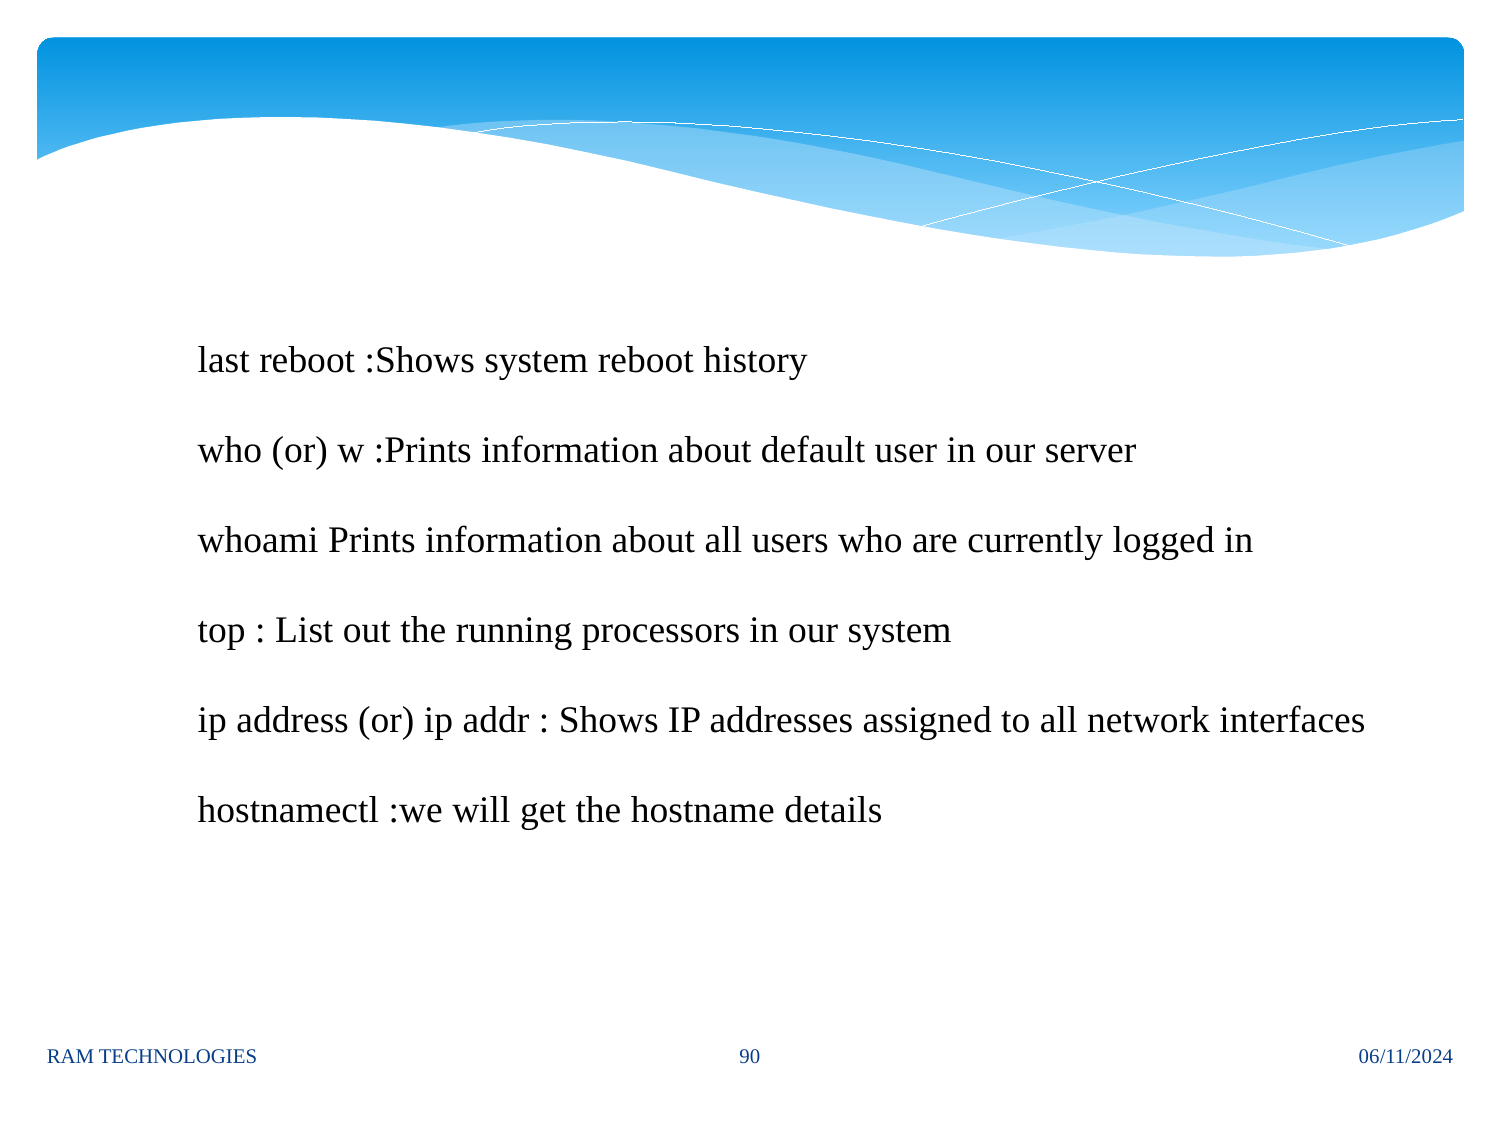

last reboot :Shows system reboot history

who (or) w :Prints information about default user in our server

whoami Prints information about all users who are currently logged in

top : List out the running processors in our system

ip address (or) ip addr : Shows IP addresses assigned to all network interfaces

hostnamectl :we will get the hostname details

90
RAM TECHNOLOGIES
06/11/2024